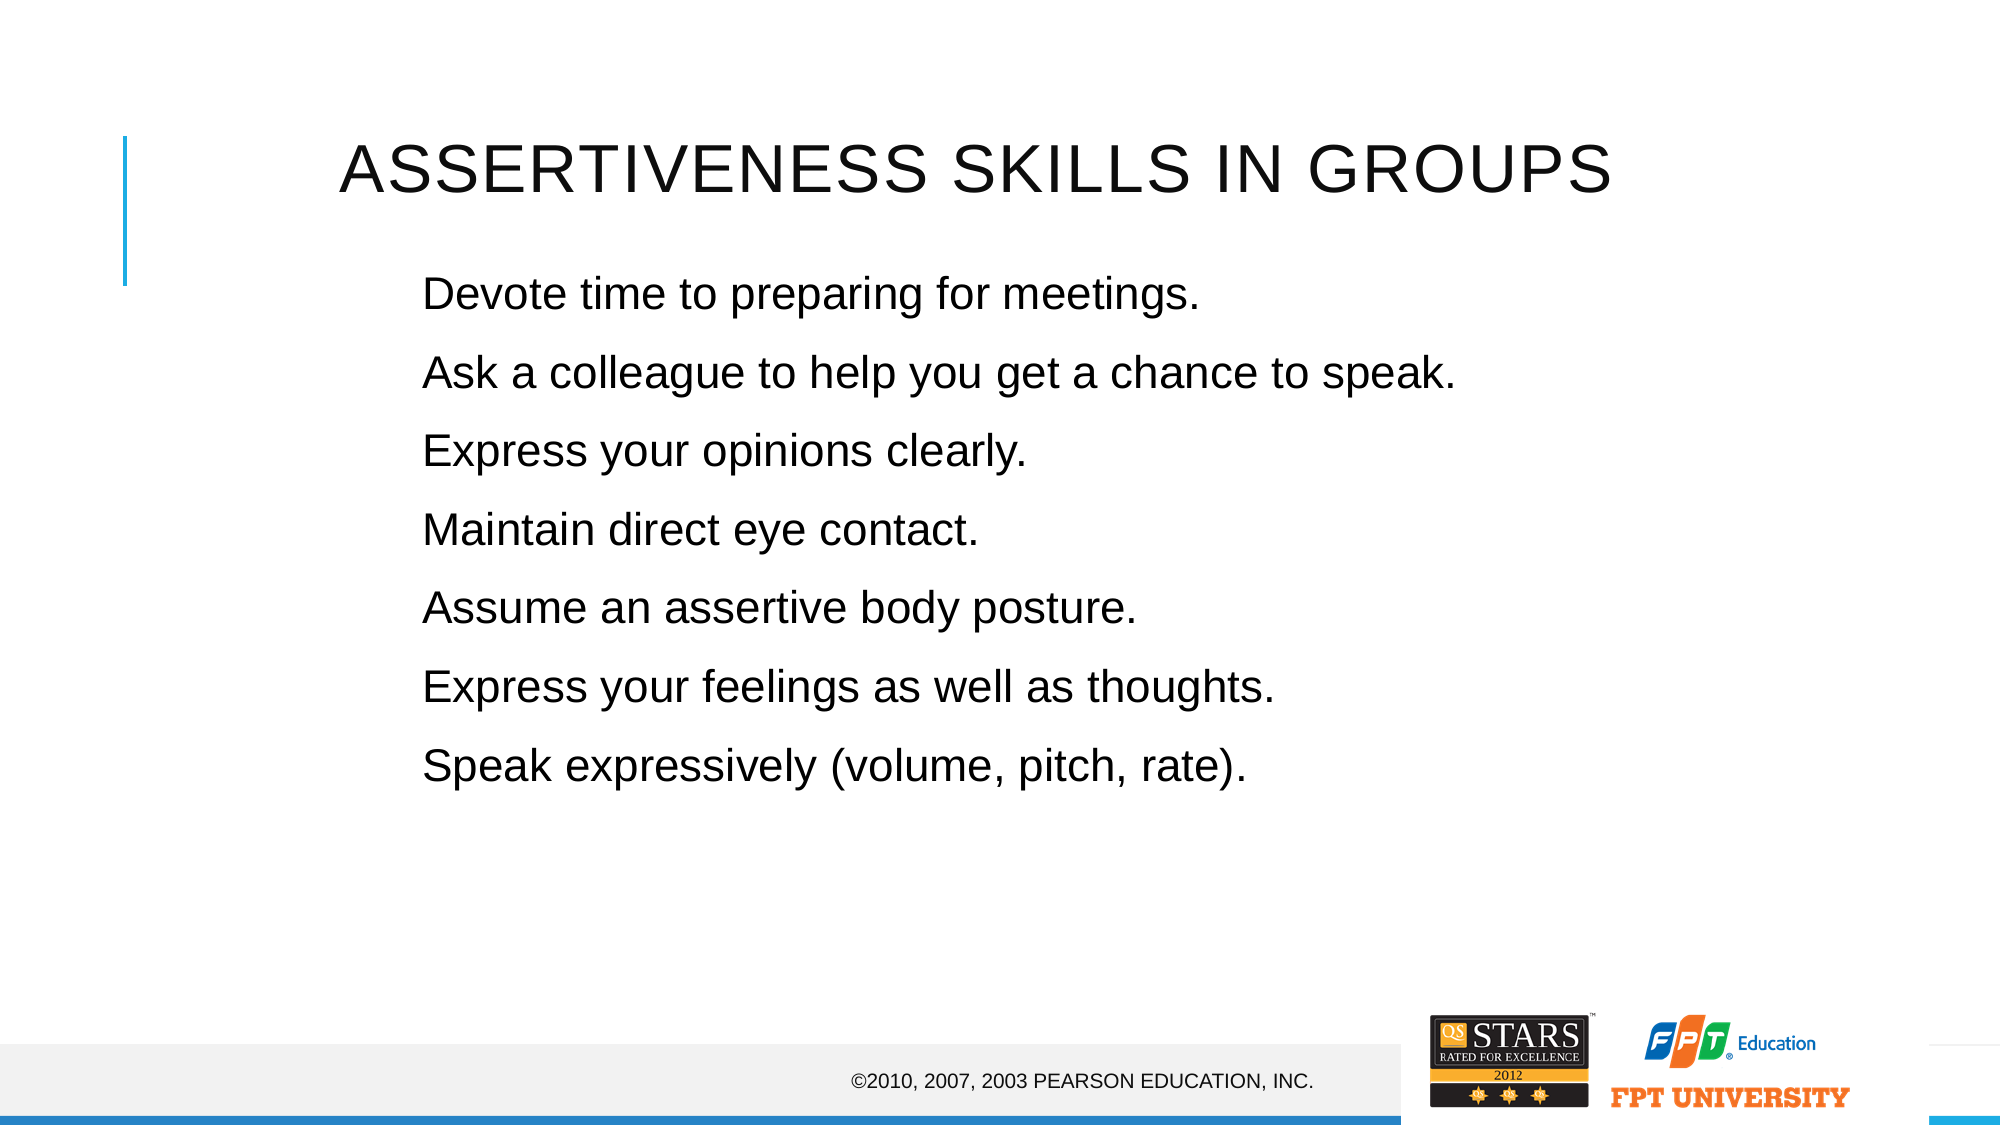

# Assertiveness Skills in Groups
Devote time to preparing for meetings.
Ask a colleague to help you get a chance to speak.
Express your opinions clearly.
Maintain direct eye contact.
Assume an assertive body posture.
Express your feelings as well as thoughts.
Speak expressively (volume, pitch, rate).
©2010, 2007, 2003 Pearson Education, Inc.